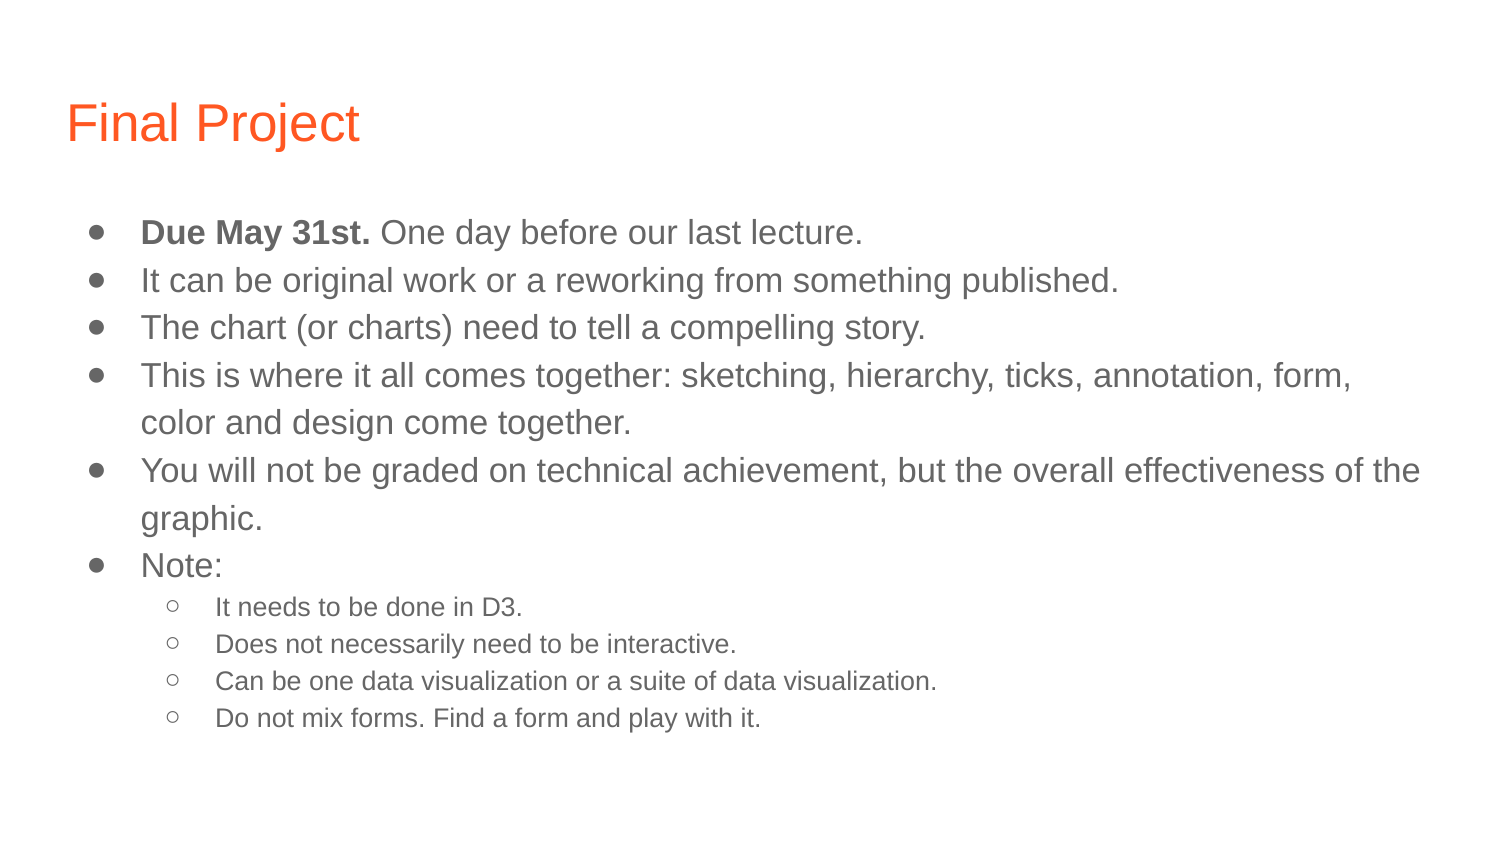

# Final Project
Due May 31st. One day before our last lecture.
It can be original work or a reworking from something published.
The chart (or charts) need to tell a compelling story.
This is where it all comes together: sketching, hierarchy, ticks, annotation, form, color and design come together.
You will not be graded on technical achievement, but the overall effectiveness of the graphic.
Note:
It needs to be done in D3.
Does not necessarily need to be interactive.
Can be one data visualization or a suite of data visualization.
Do not mix forms. Find a form and play with it.